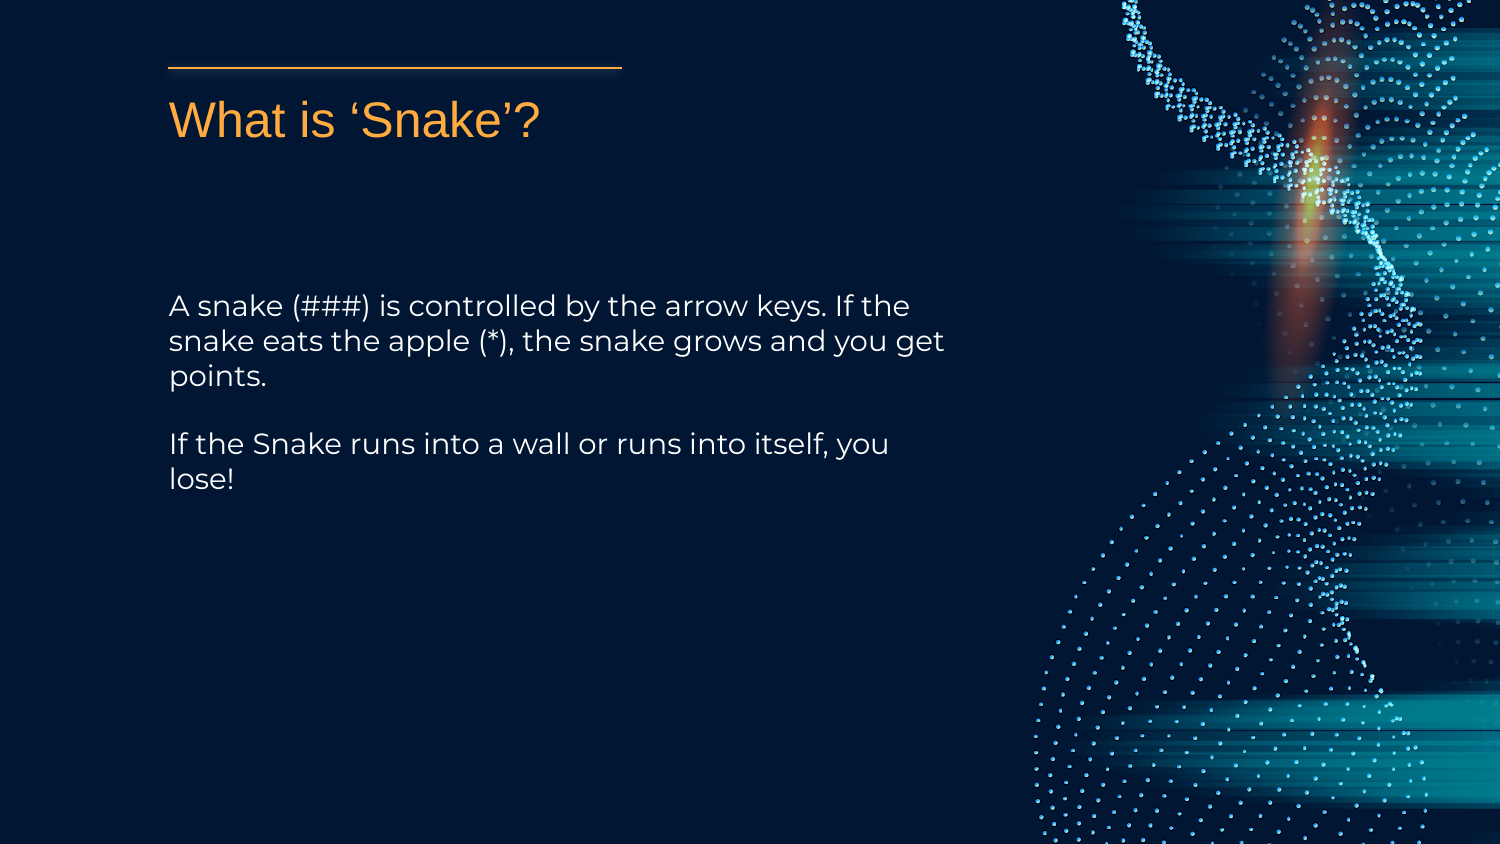

# What is ‘Snake’?
A snake (###) is controlled by the arrow keys. If the snake eats the apple (*), the snake grows and you get points.
If the Snake runs into a wall or runs into itself, you lose!